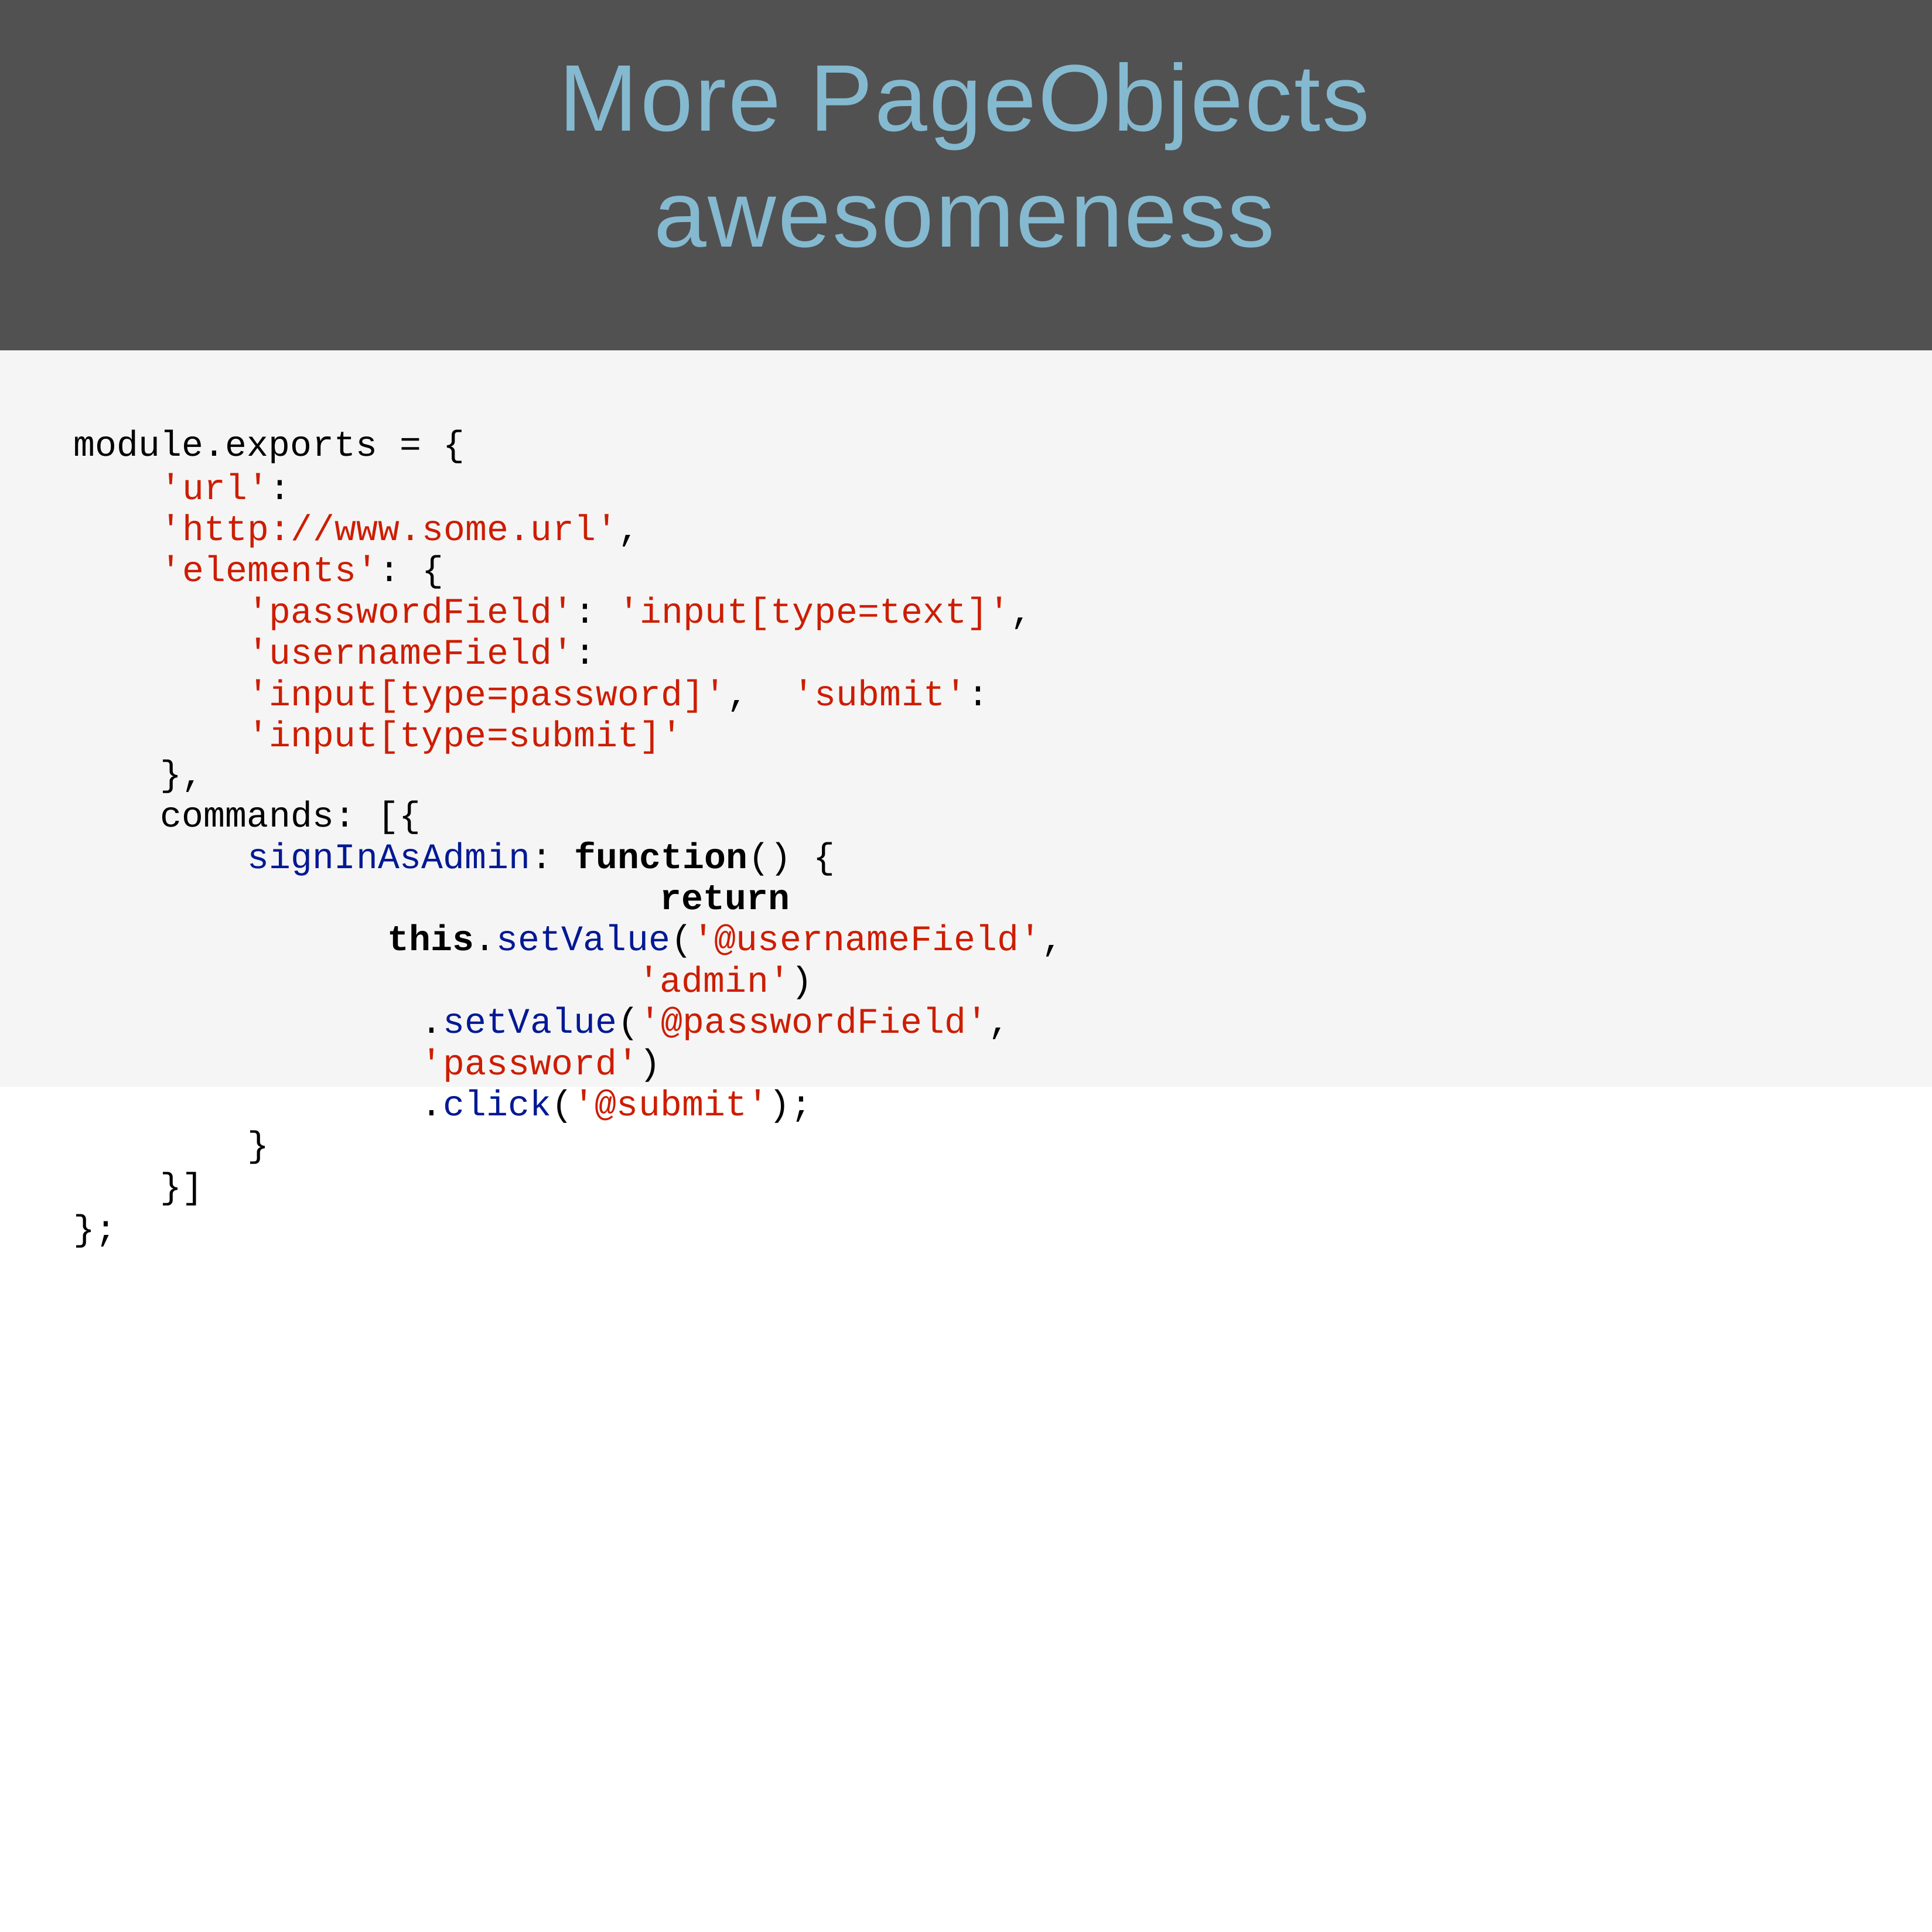

# More PageObjects  awesomeness

module.exports = {
'url': 'http://www.some.url',  'elements': {
'passwordField': 'input[type=text]',  'usernameField': 'input[type=password]',  'submit': 'input[type=submit]'
},
commands: [{
signInAsAdmin: function() {
return this.setValue('@usernameField', 'admin')
.setValue('@passwordField', 'password')
.click('@submit');
}
}]
};